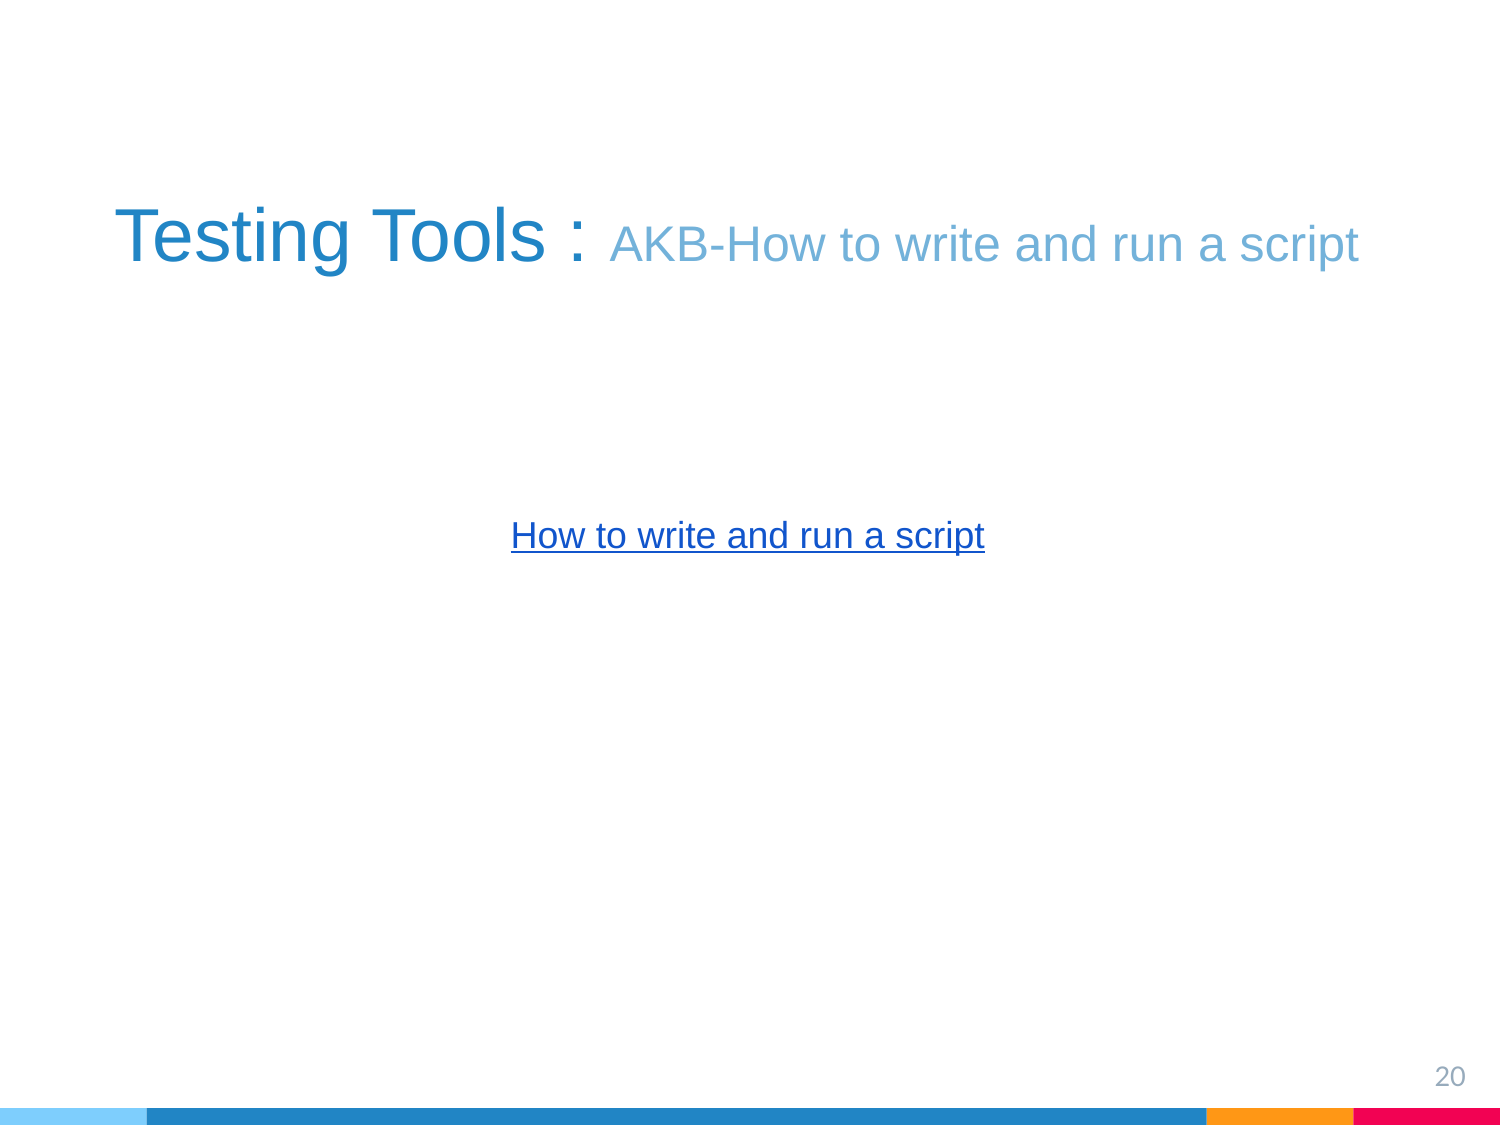

# Testing Tools : AKB-How to write and run a script
How to write and run a script
20